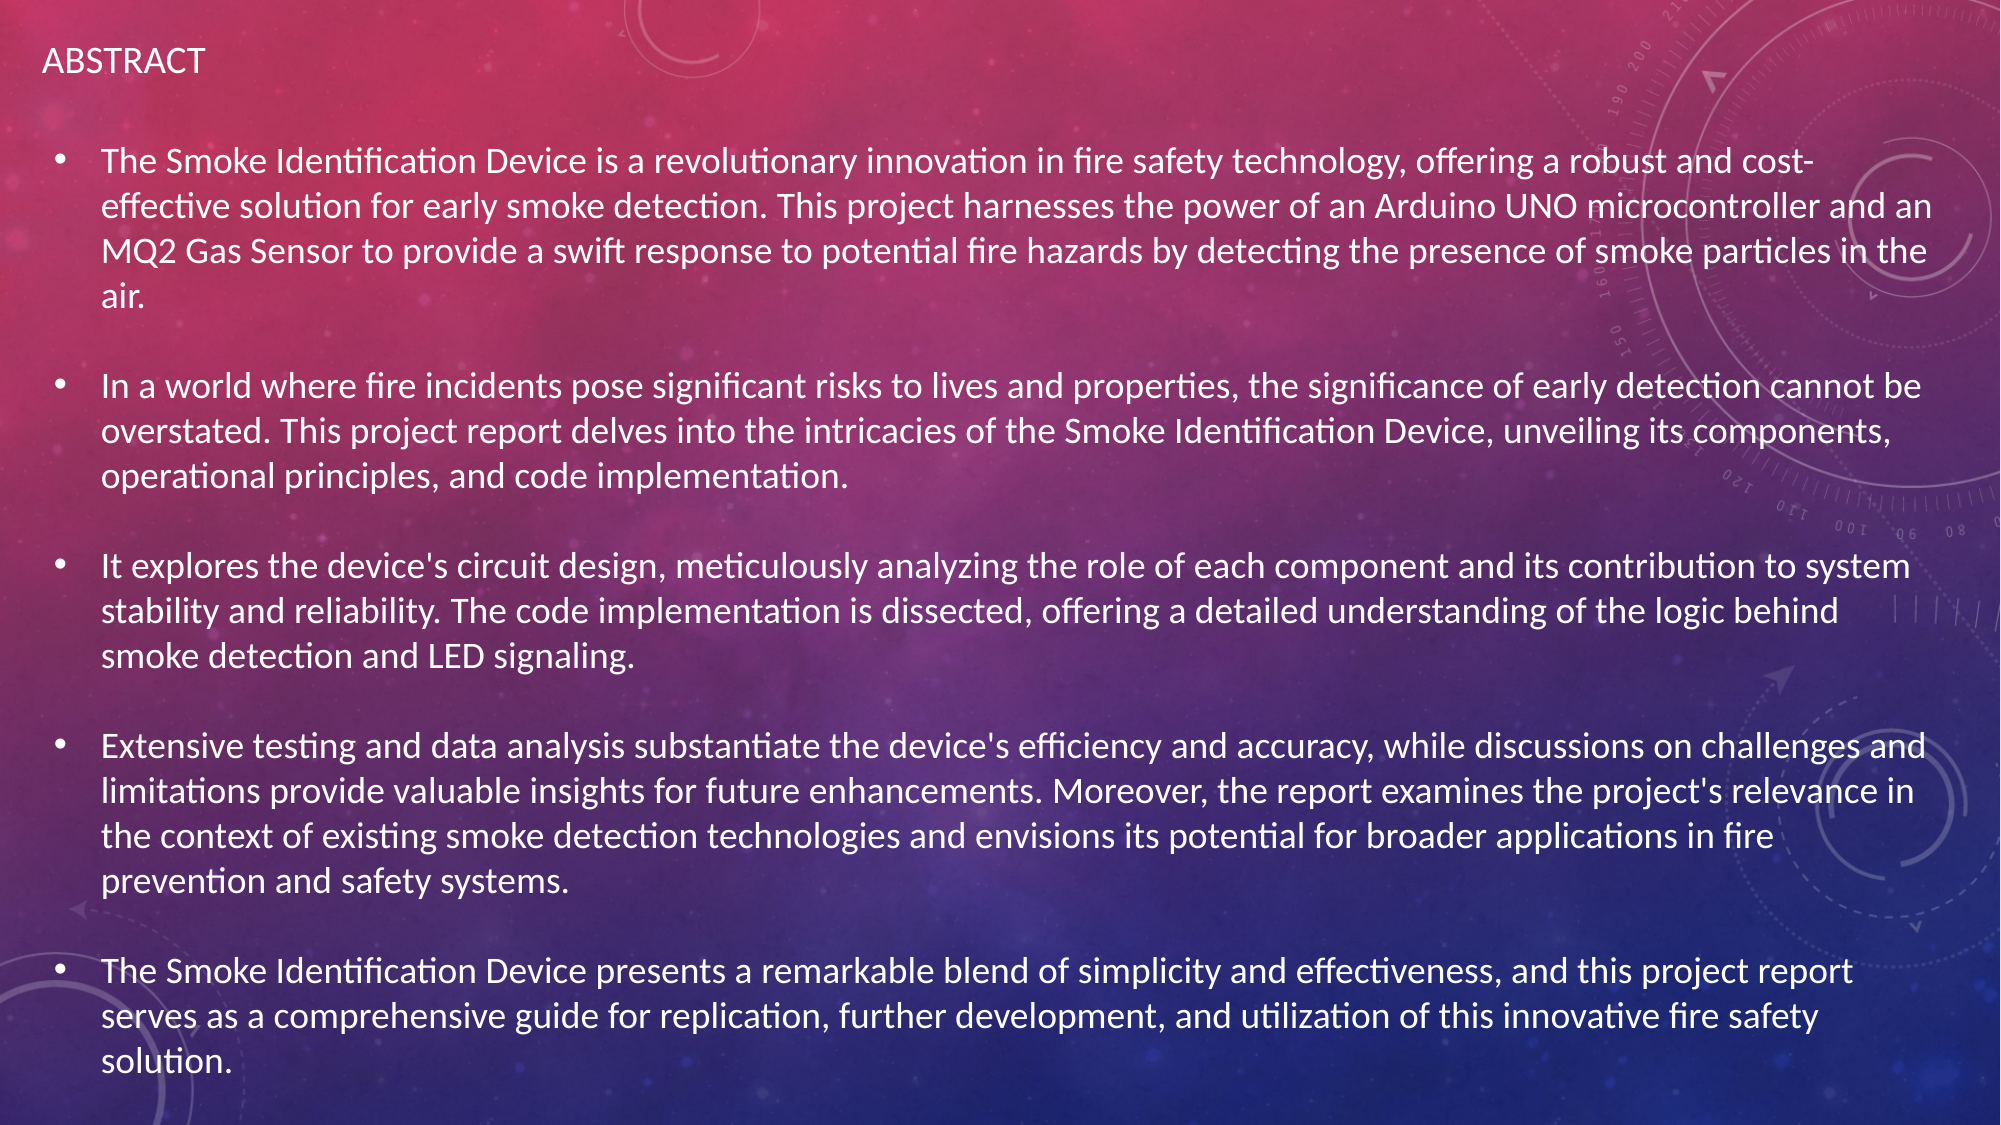

# ABSTRACT
The Smoke Identification Device is a revolutionary innovation in fire safety technology, offering a robust and cost-effective solution for early smoke detection. This project harnesses the power of an Arduino UNO microcontroller and an MQ2 Gas Sensor to provide a swift response to potential fire hazards by detecting the presence of smoke particles in the air.

In a world where fire incidents pose significant risks to lives and properties, the significance of early detection cannot be overstated. This project report delves into the intricacies of the Smoke Identification Device, unveiling its components, operational principles, and code implementation.

It explores the device's circuit design, meticulously analyzing the role of each component and its contribution to system stability and reliability. The code implementation is dissected, offering a detailed understanding of the logic behind smoke detection and LED signaling.

Extensive testing and data analysis substantiate the device's efficiency and accuracy, while discussions on challenges and limitations provide valuable insights for future enhancements. Moreover, the report examines the project's relevance in the context of existing smoke detection technologies and envisions its potential for broader applications in fire prevention and safety systems.

The Smoke Identification Device presents a remarkable blend of simplicity and effectiveness, and this project report serves as a comprehensive guide for replication, further development, and utilization of this innovative fire safety solution.